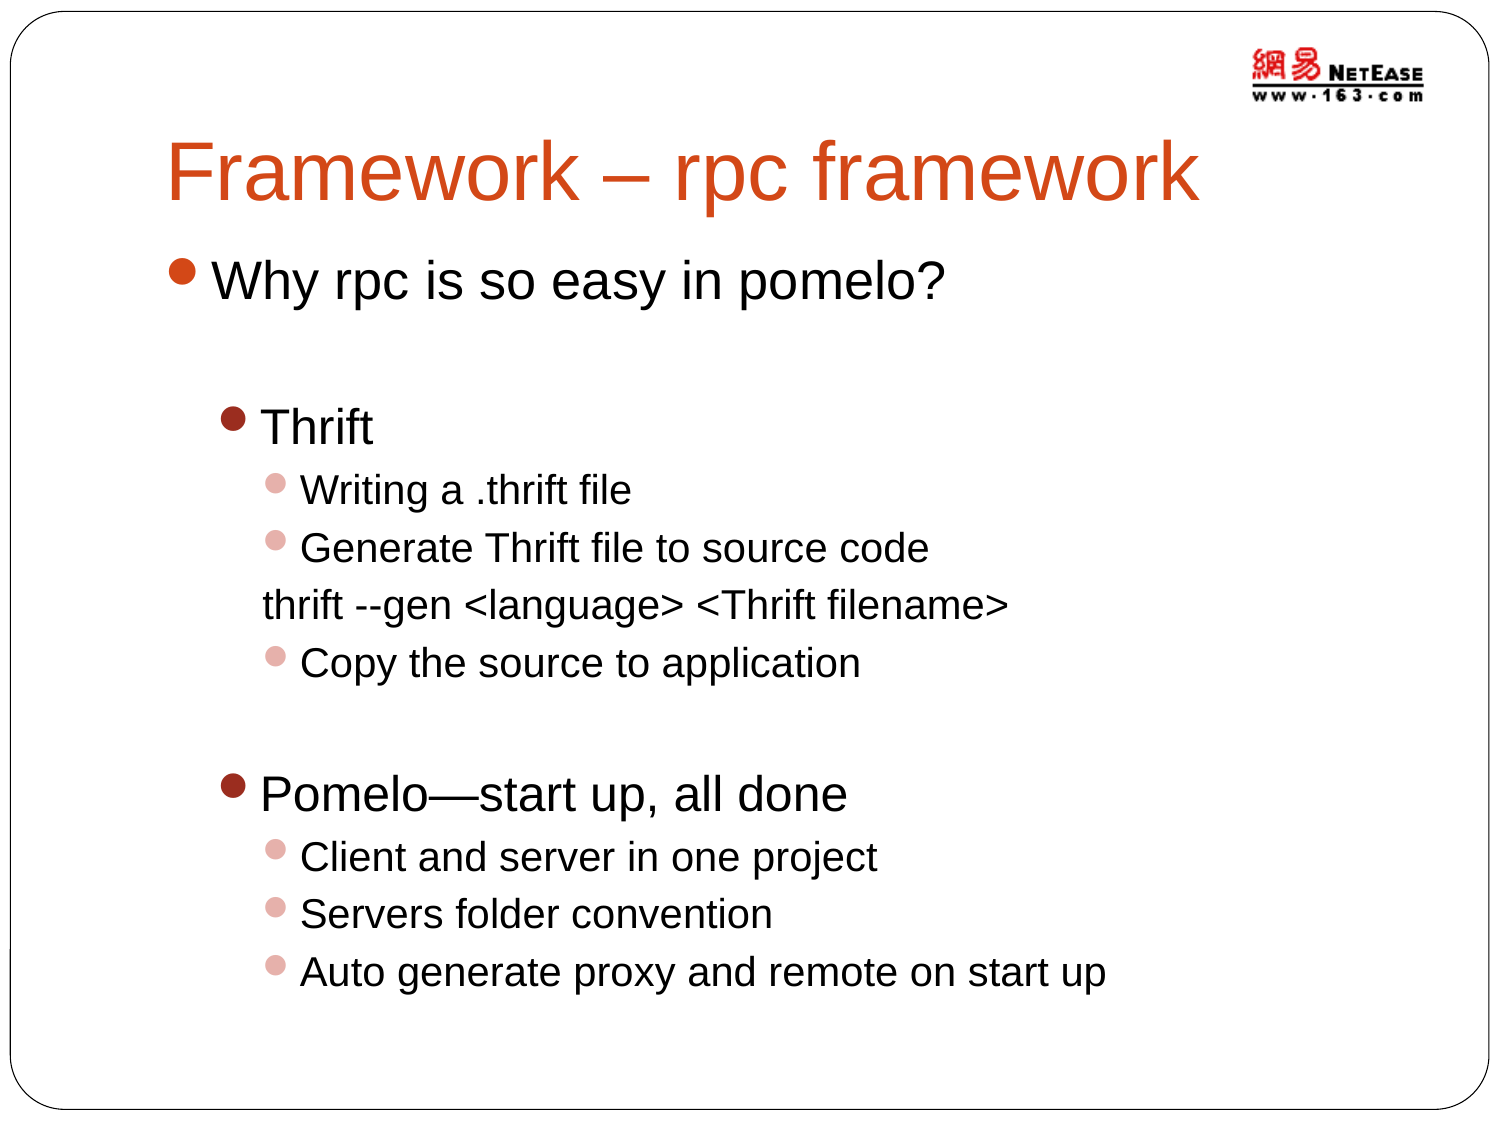

# Framework – rpc framework
Why rpc is so easy in pomelo?

Thrift
Writing a .thrift file
Generate Thrift file to source code
thrift --gen <language> <Thrift filename>
Copy the source to application

Pomelo—start up, all done
Client and server in one project
Servers folder convention
Auto generate proxy and remote on start up